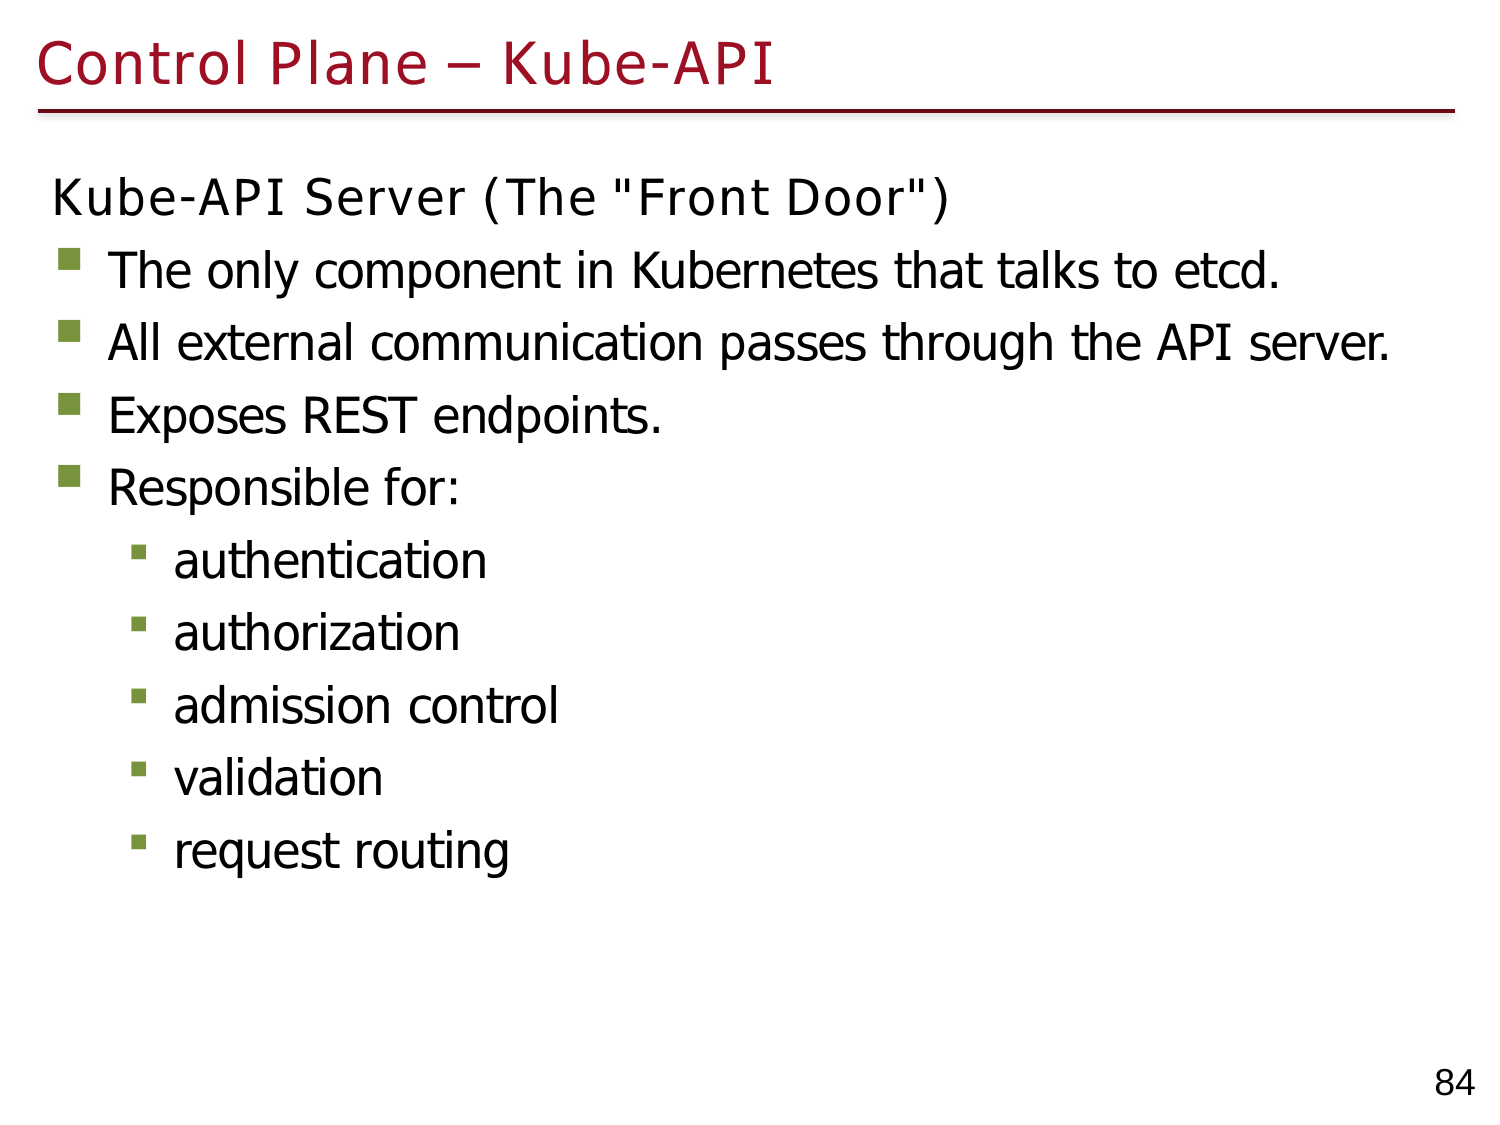

# Control Plane – Kube-API
Kube-API Server (The "Front Door")
The only component in Kubernetes that talks to etcd.
All external communication passes through the API server.
Exposes REST endpoints.
Responsible for:
authentication
authorization
admission control
validation
request routing
84